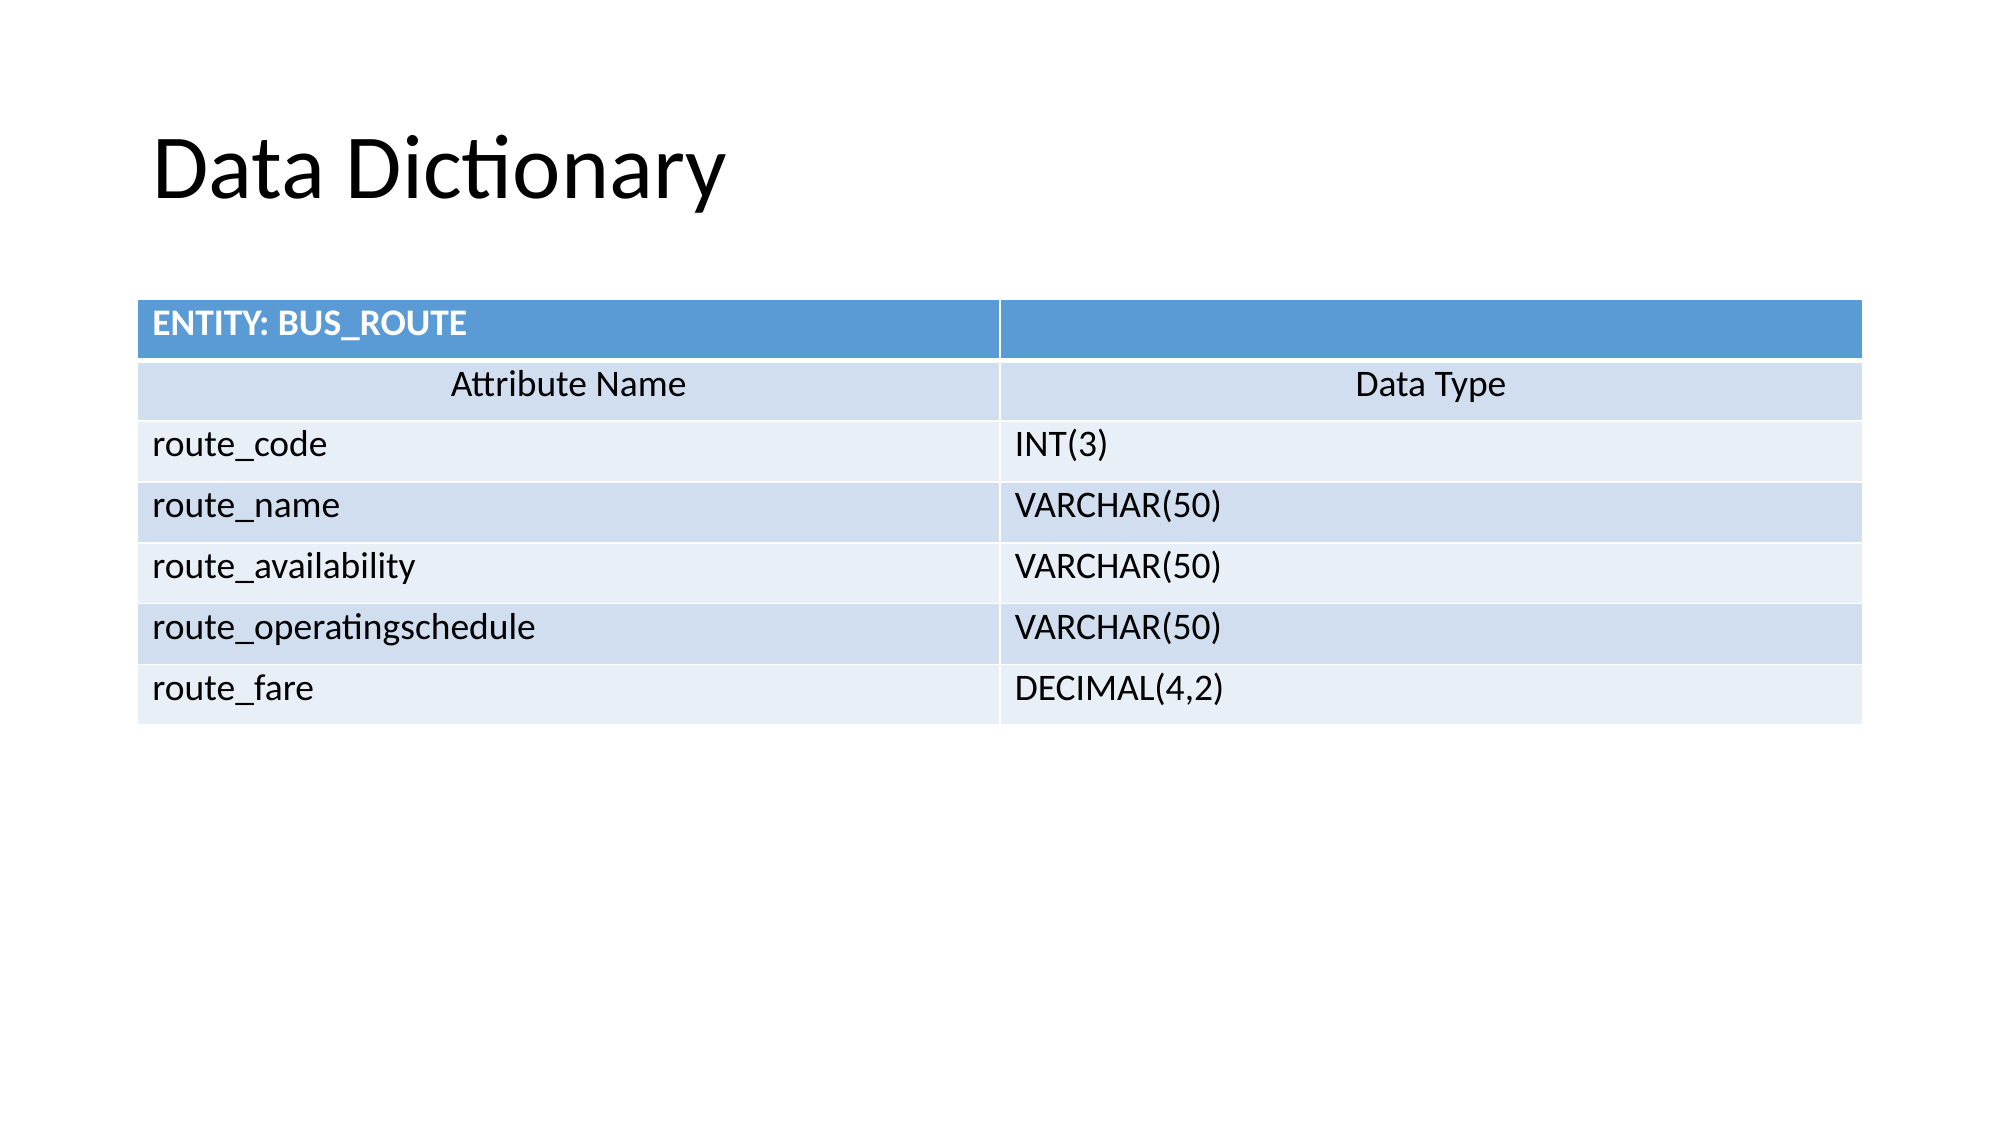

# Data Dictionary
| ENTITY: BUS\_ROUTE |  |
| --- | --- |
| Attribute Name | Data Type |
| route\_code | INT(3) |
| route\_name | VARCHAR(50) |
| route\_availability | VARCHAR(50) |
| route\_operatingschedule | VARCHAR(50) |
| route\_fare | DECIMAL(4,2) |